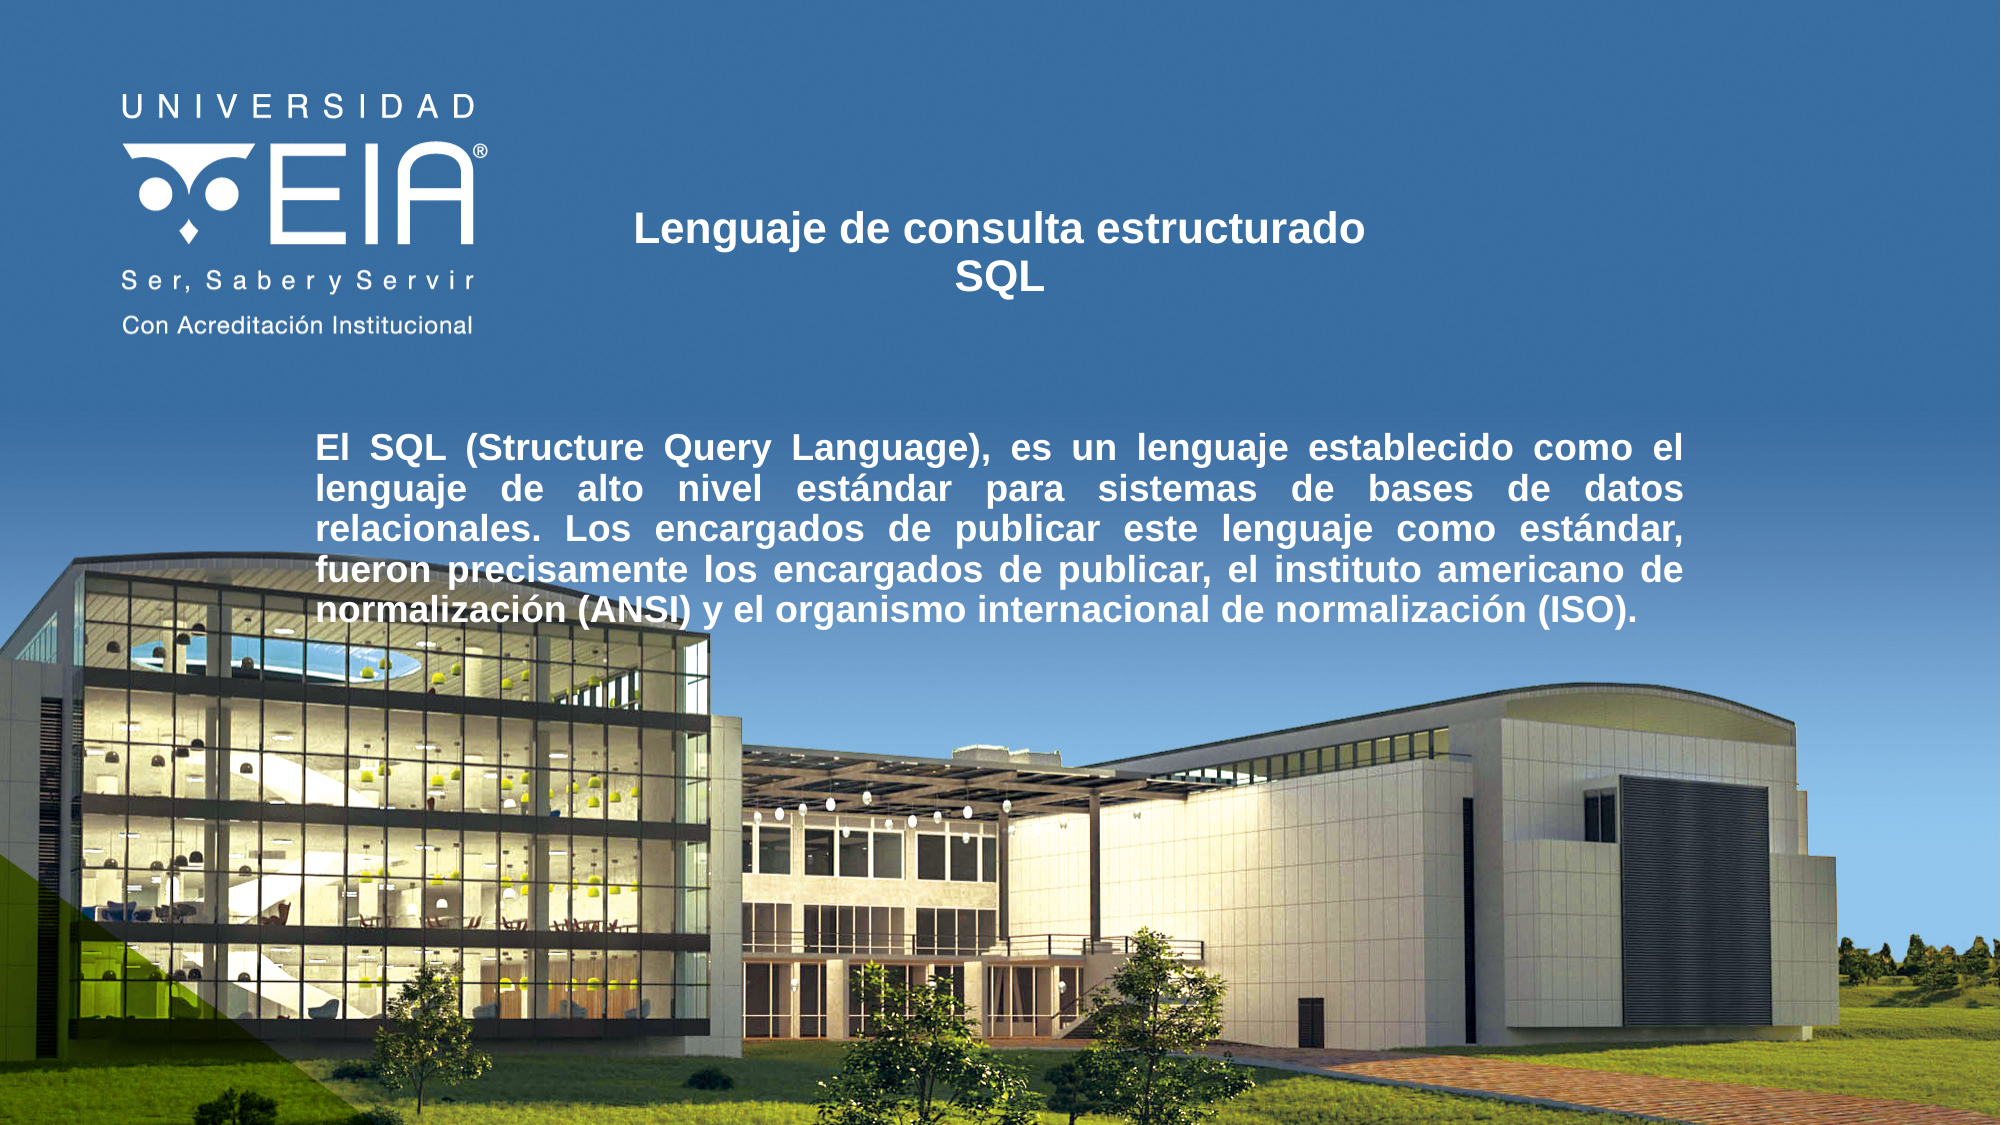

# Lenguaje de consulta estructurado SQL
El SQL (Structure Query Language), es un lenguaje establecido como el lenguaje de alto nivel estándar para sistemas de bases de datos relacionales. Los encargados de publicar este lenguaje como estándar, fueron precisamente los encargados de publicar, el instituto americano de normalización (ANSI) y el organismo internacional de normalización (ISO).